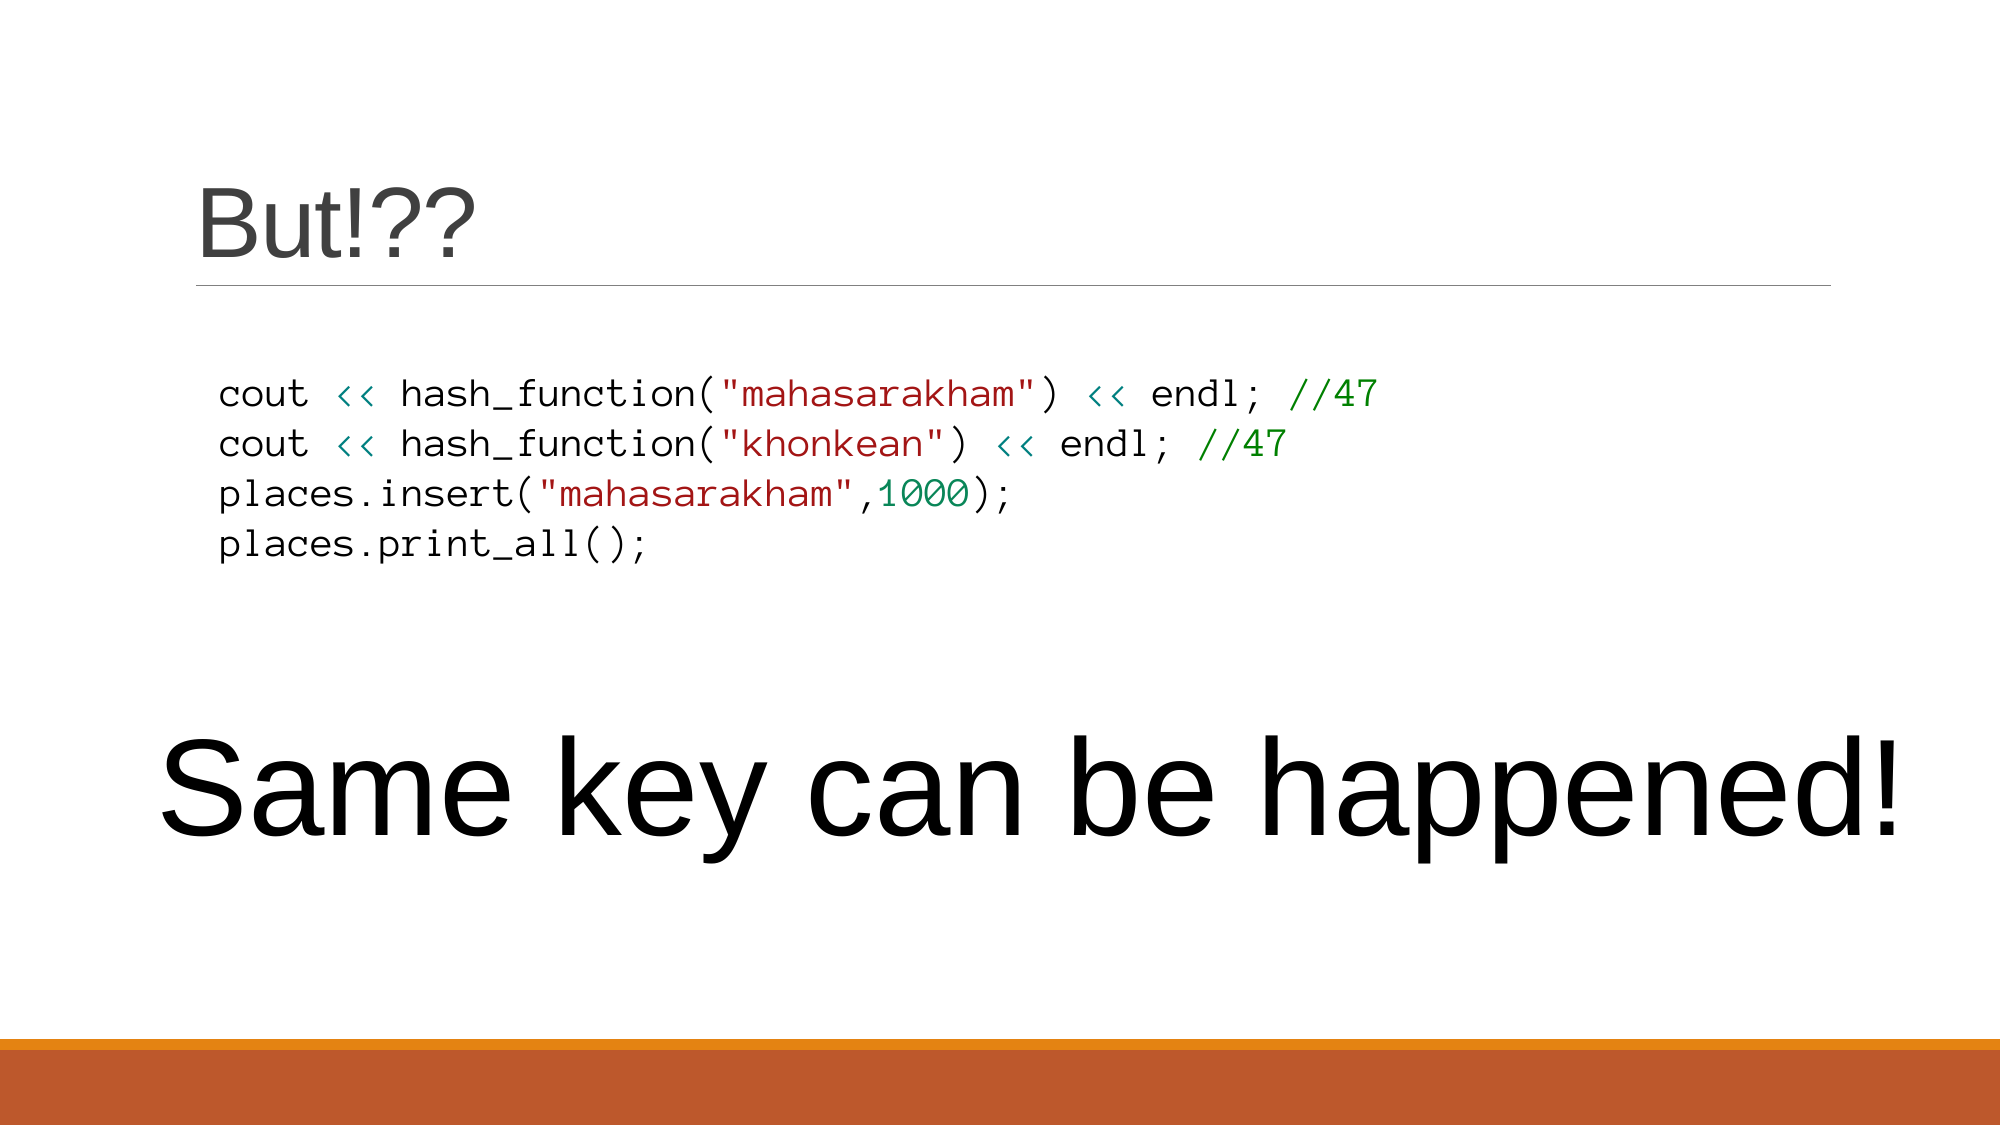

# But!??
    cout << hash_function("mahasarakham") << endl; //47
    cout << hash_function("khonkean") << endl; //47
    places.insert("mahasarakham",1000);
    places.print_all();
Same key can be happened!